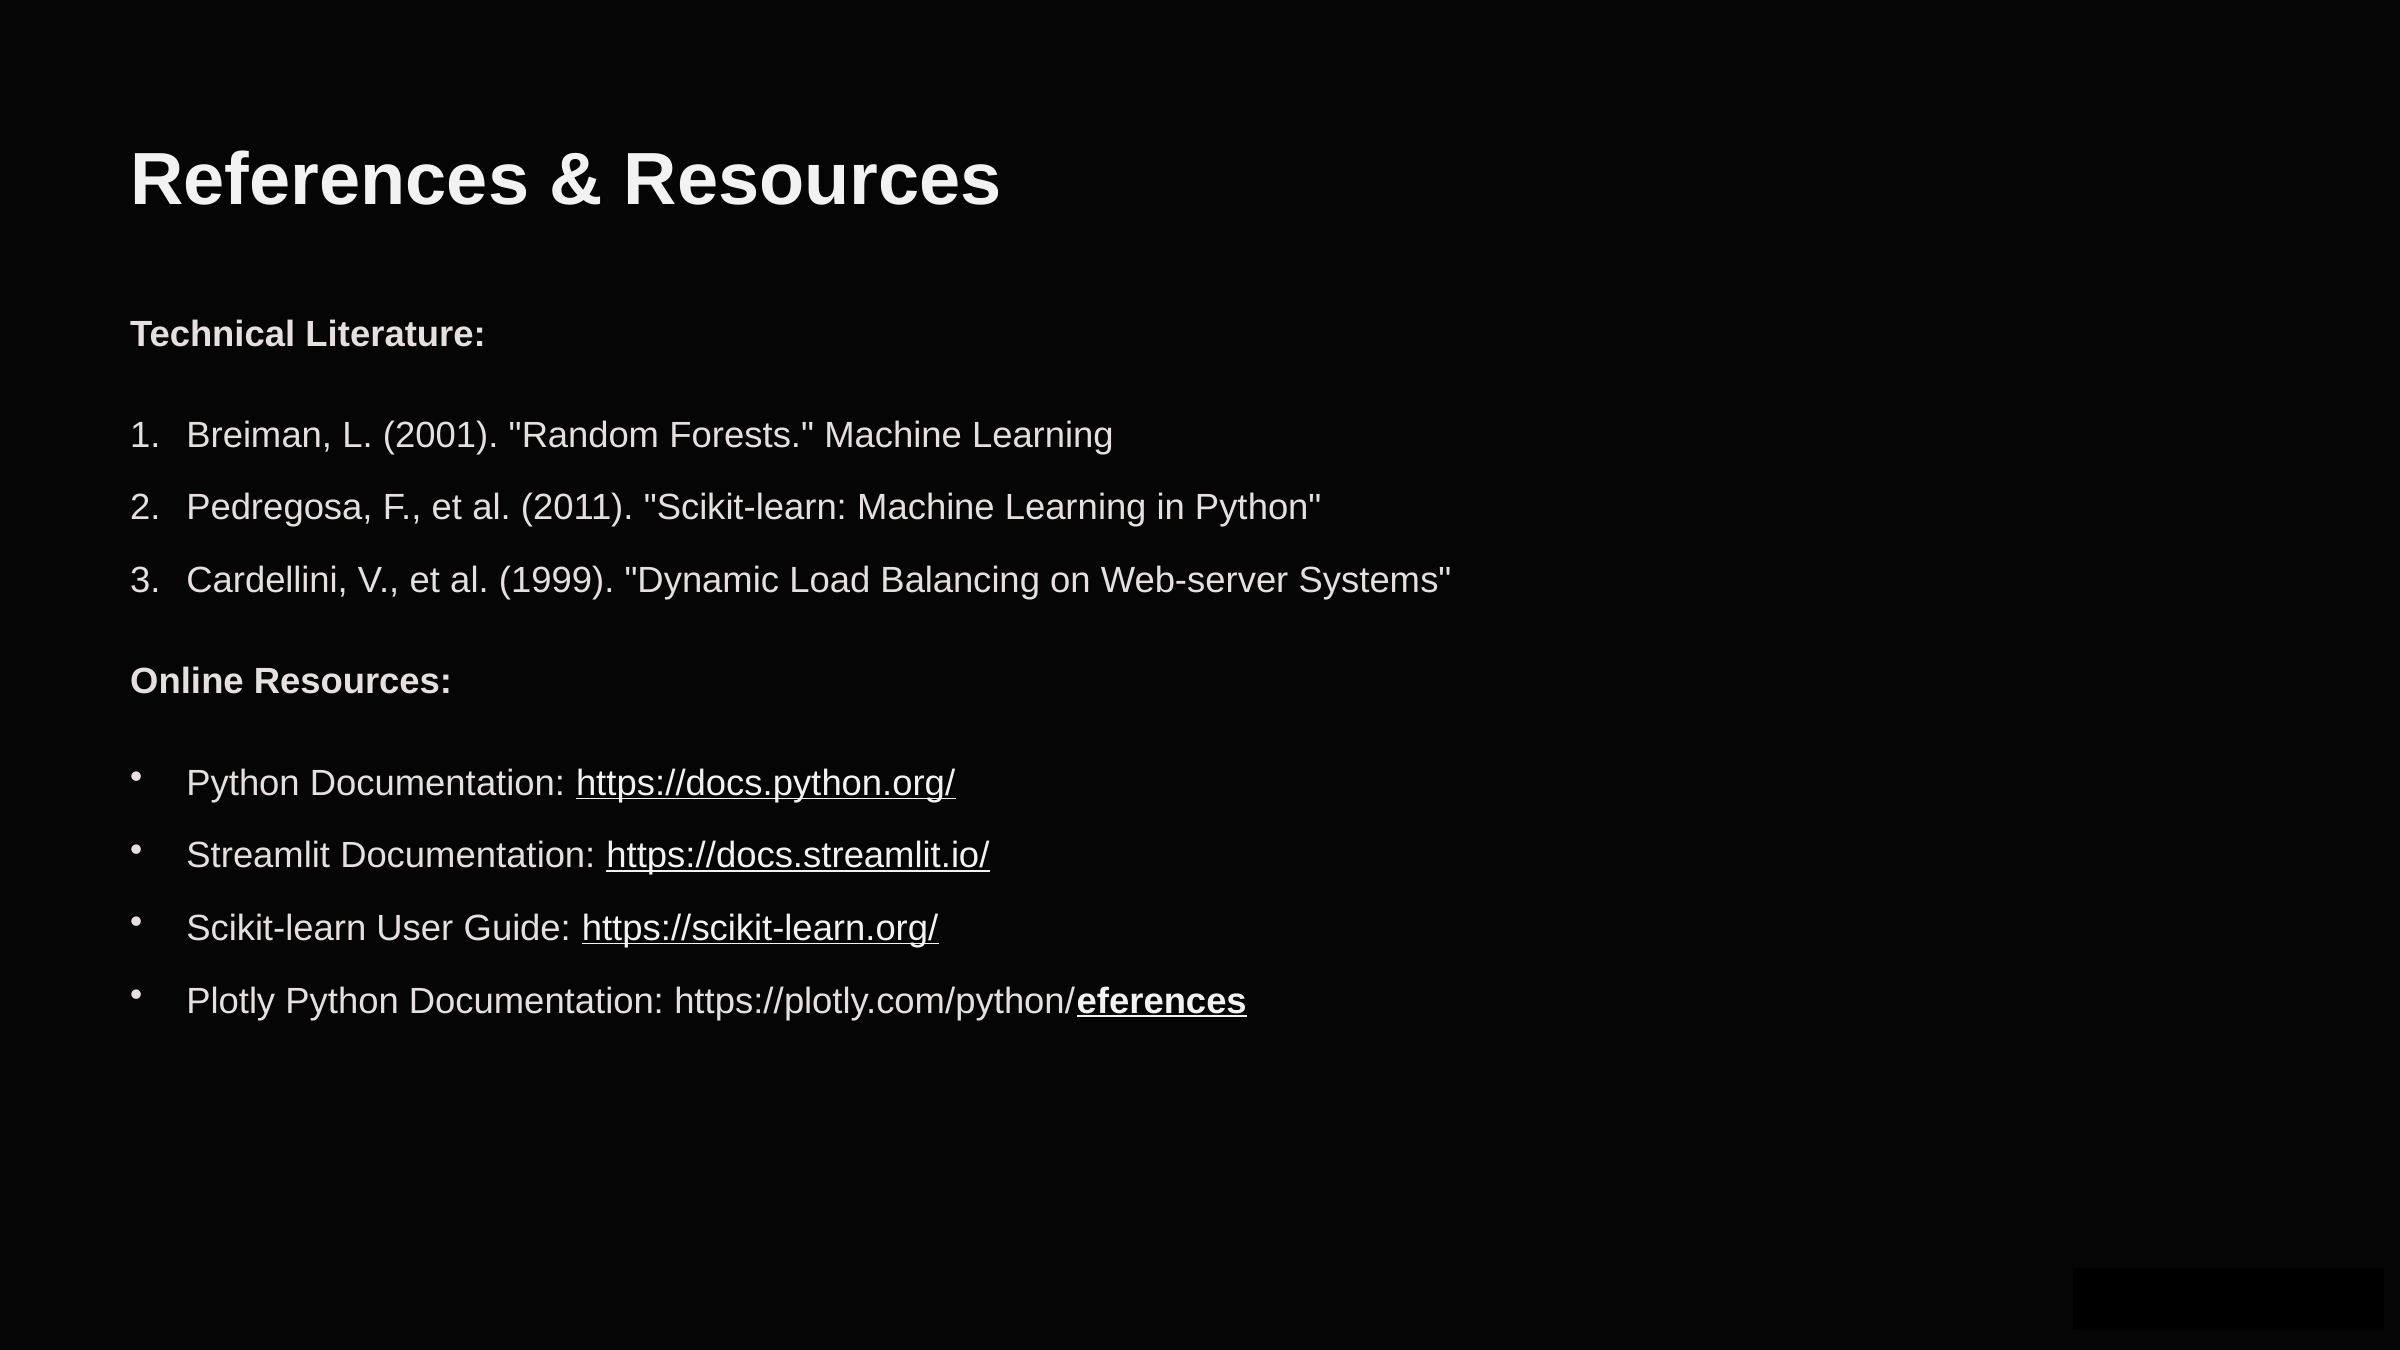

References & Resources
Technical Literature:
Breiman, L. (2001). "Random Forests." Machine Learning
Pedregosa, F., et al. (2011). "Scikit-learn: Machine Learning in Python"
Cardellini, V., et al. (1999). "Dynamic Load Balancing on Web-server Systems"
Online Resources:
Python Documentation: https://docs.python.org/
Streamlit Documentation: https://docs.streamlit.io/
Scikit-learn User Guide: https://scikit-learn.org/
Plotly Python Documentation: https://plotly.com/python/eferences